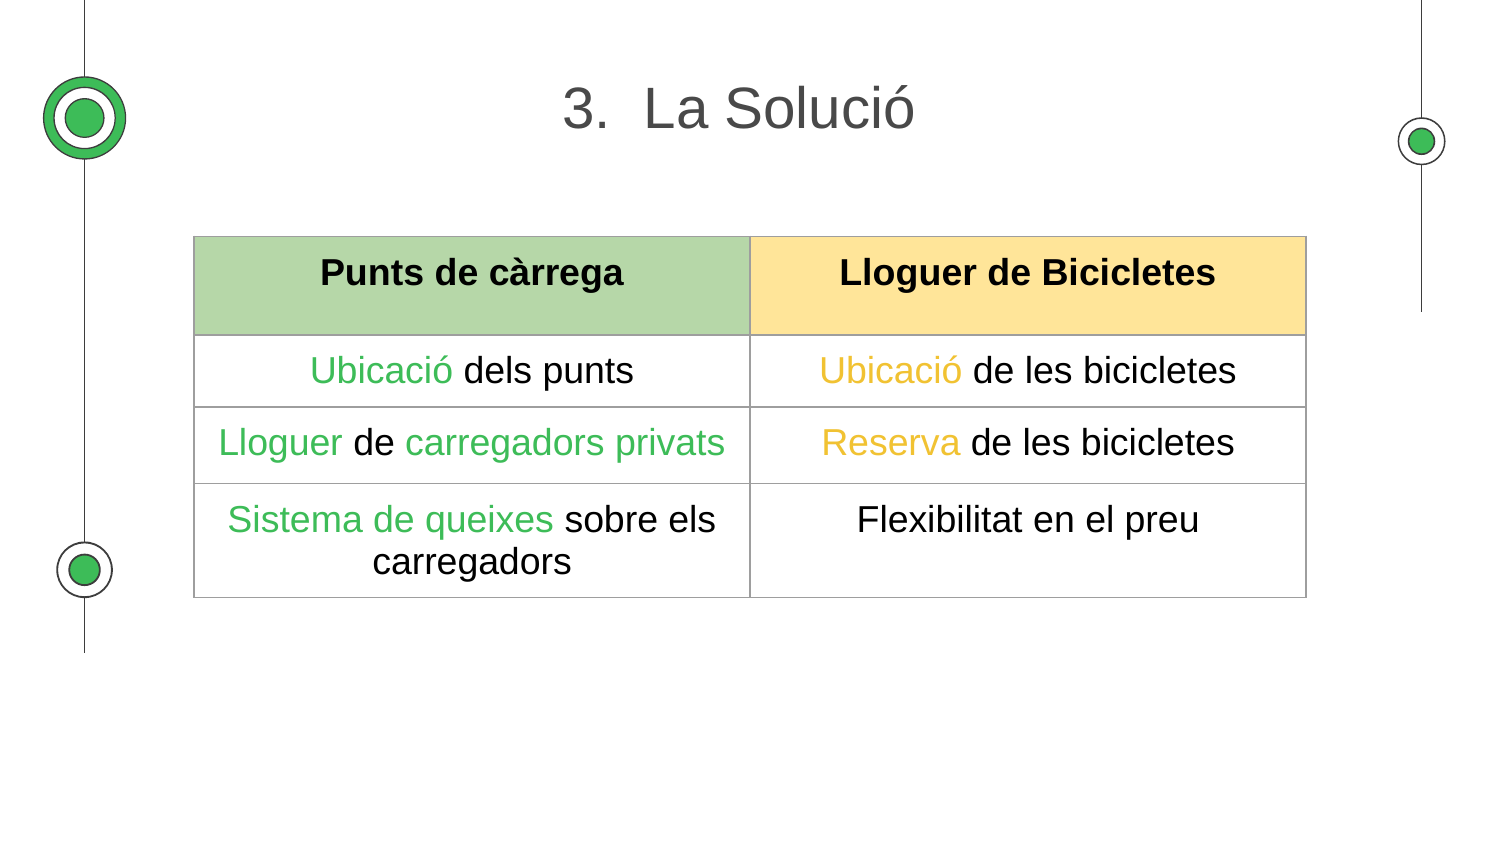

# 3.  La Solució
| Punts de càrrega | Lloguer de Bicicletes |
| --- | --- |
| Ubicació dels punts | Ubicació de les bicicletes |
| Lloguer de carregadors privats | Reserva de les bicicletes |
| Sistema de queixes sobre els carregadors | Flexibilitat en el preu |